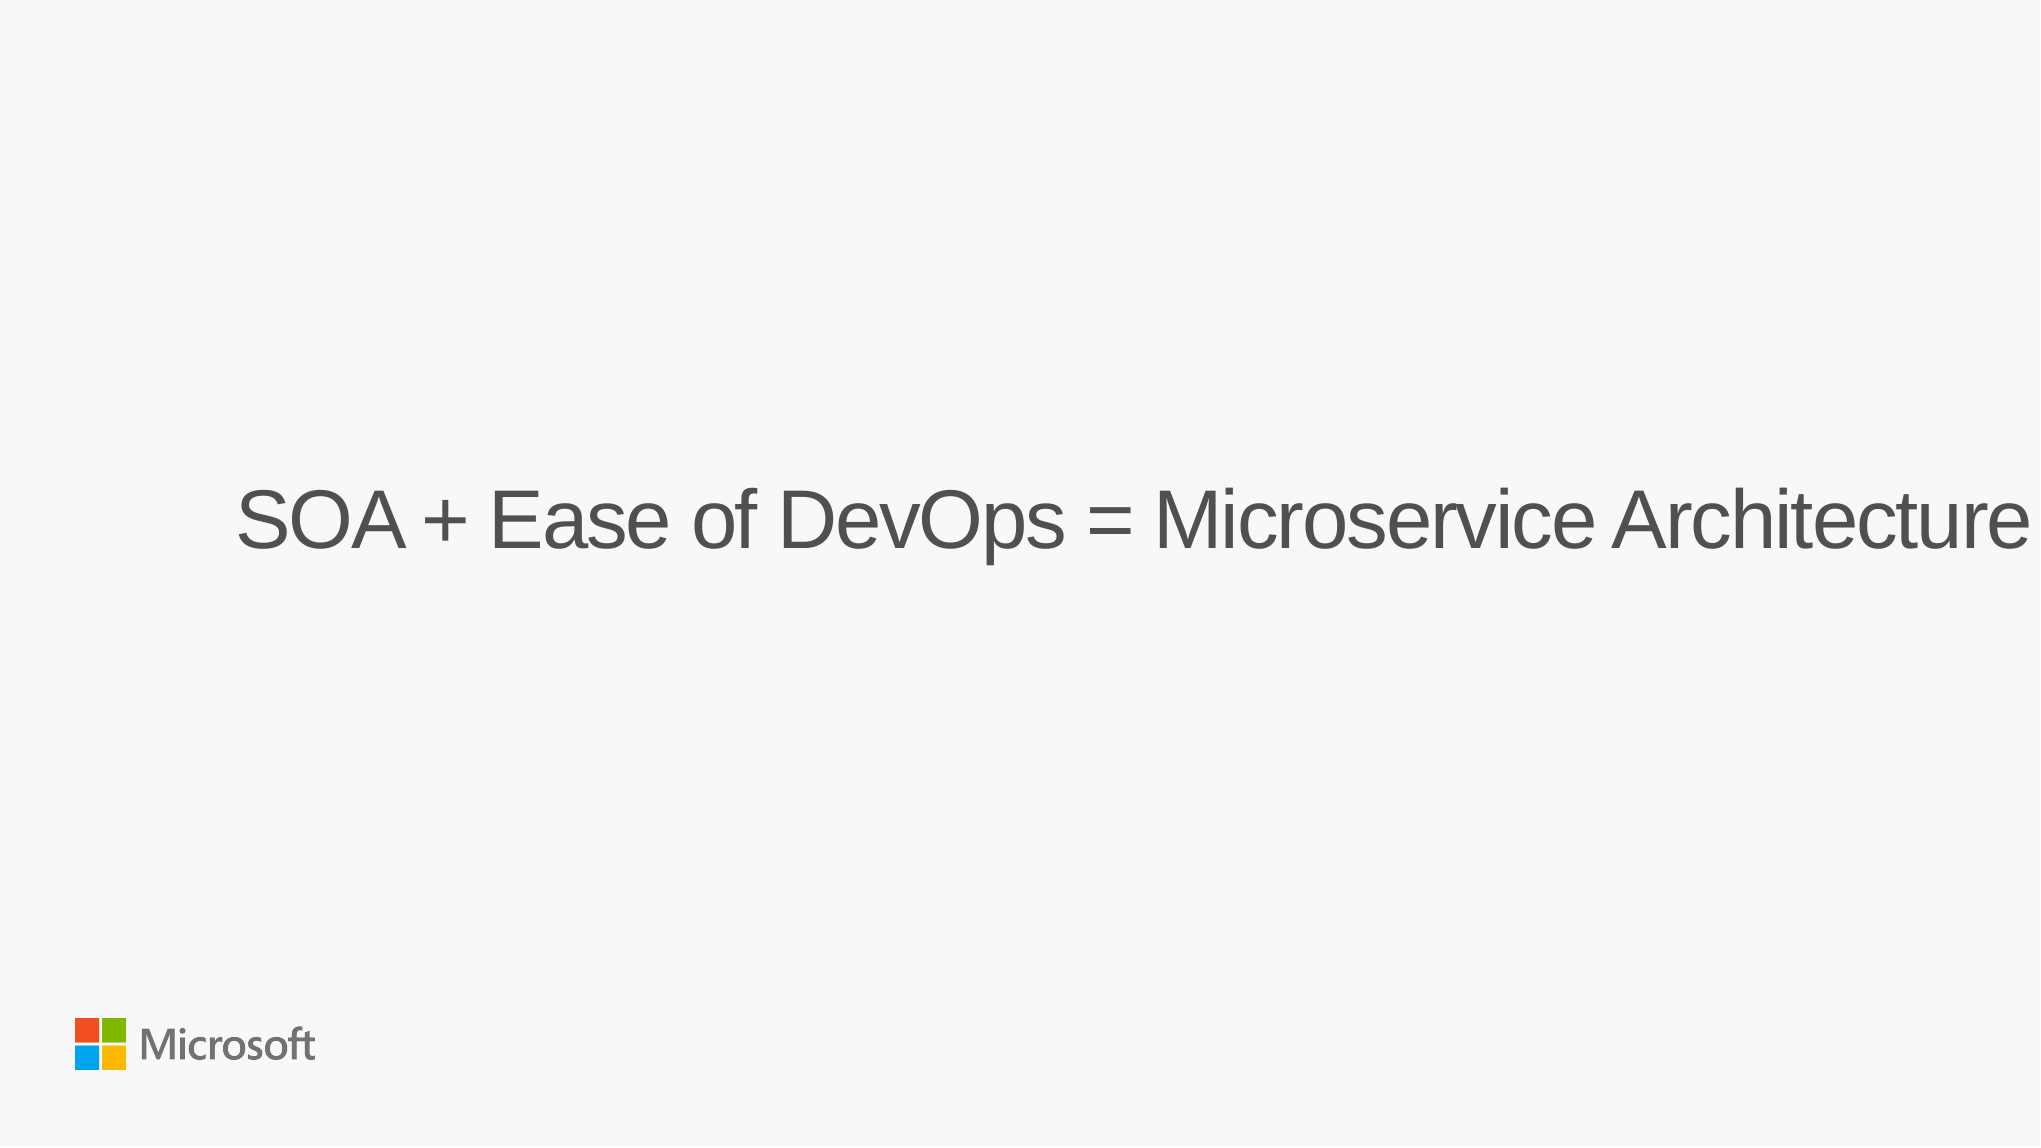

# SOA + Ease of DevOps = Microservice Architecture